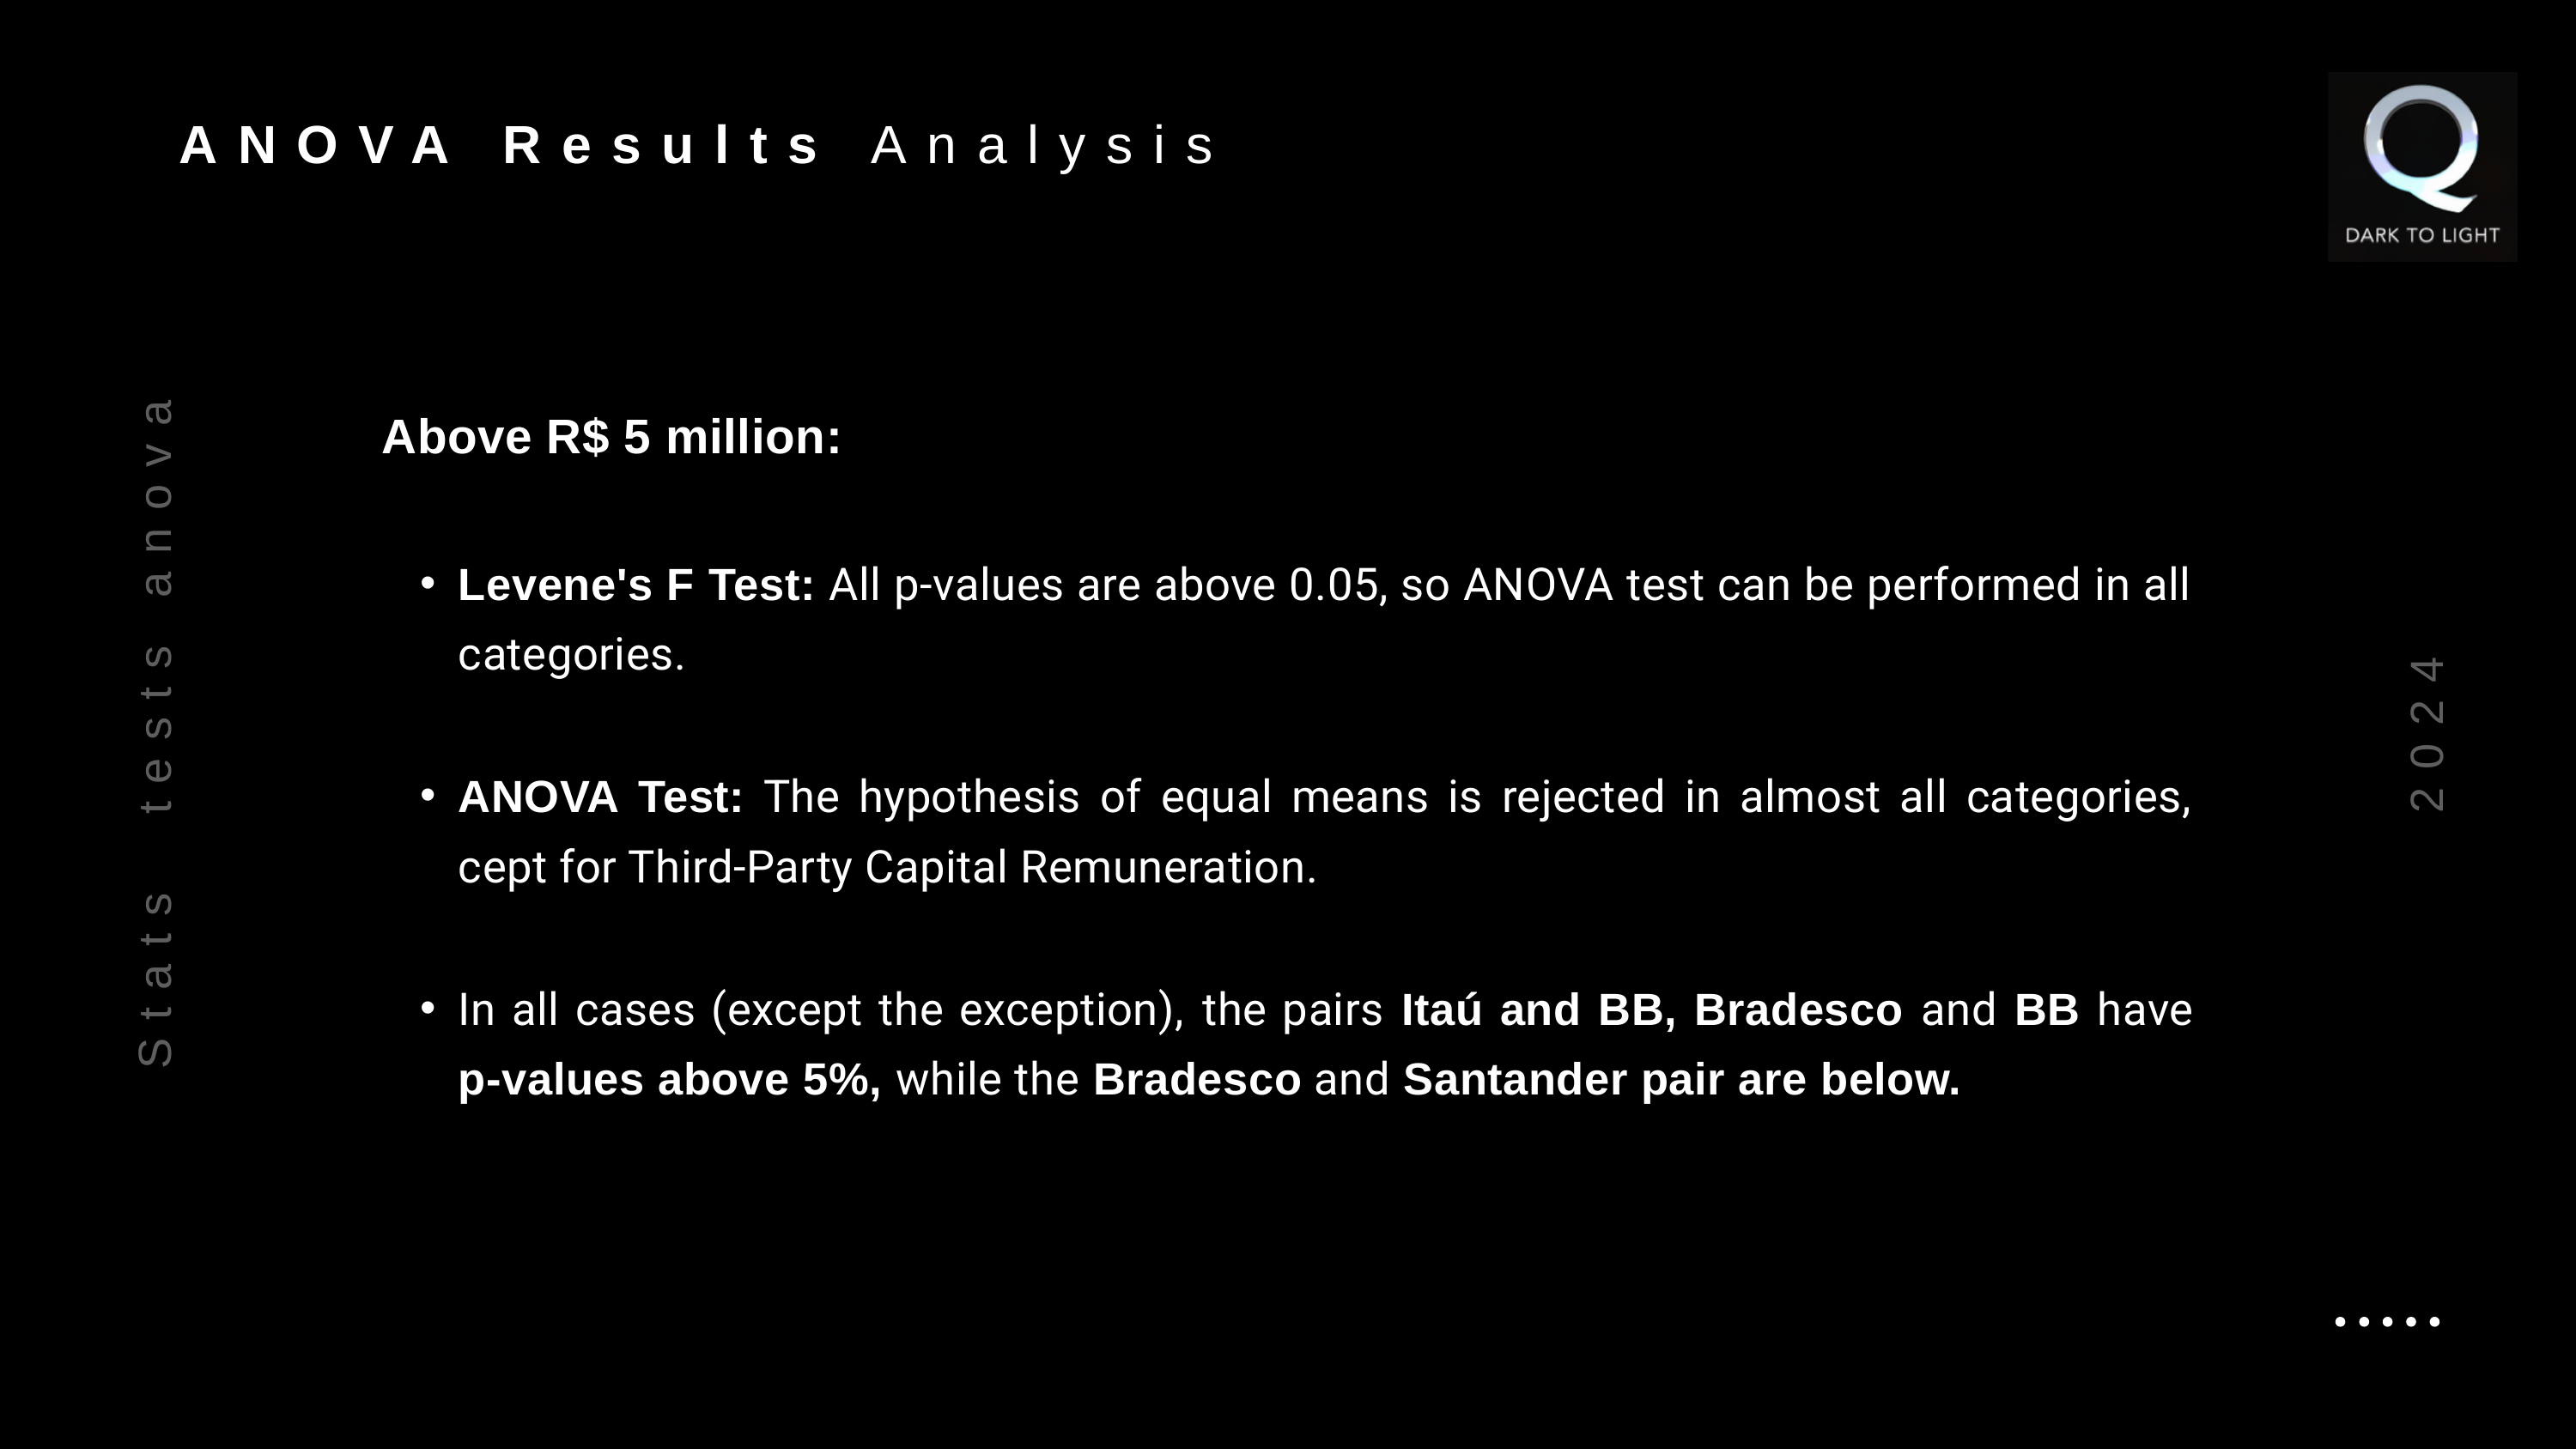

ANOVA Results Analysis

Above R$ 5 million:

Levene's F Test: All p-values are above 0.05, so ANOVA test can be performed in all categories.

ANOVA Test: The hypothesis of equal means is rejected in almost all categories, cept for Third-Party Capital Remuneration.

In all cases (except the exception), the pairs Itaú and BB, Bradesco and BB have p-values above 5%, while the Bradesco and Santander pair are below.

Stats  tests anova
2024